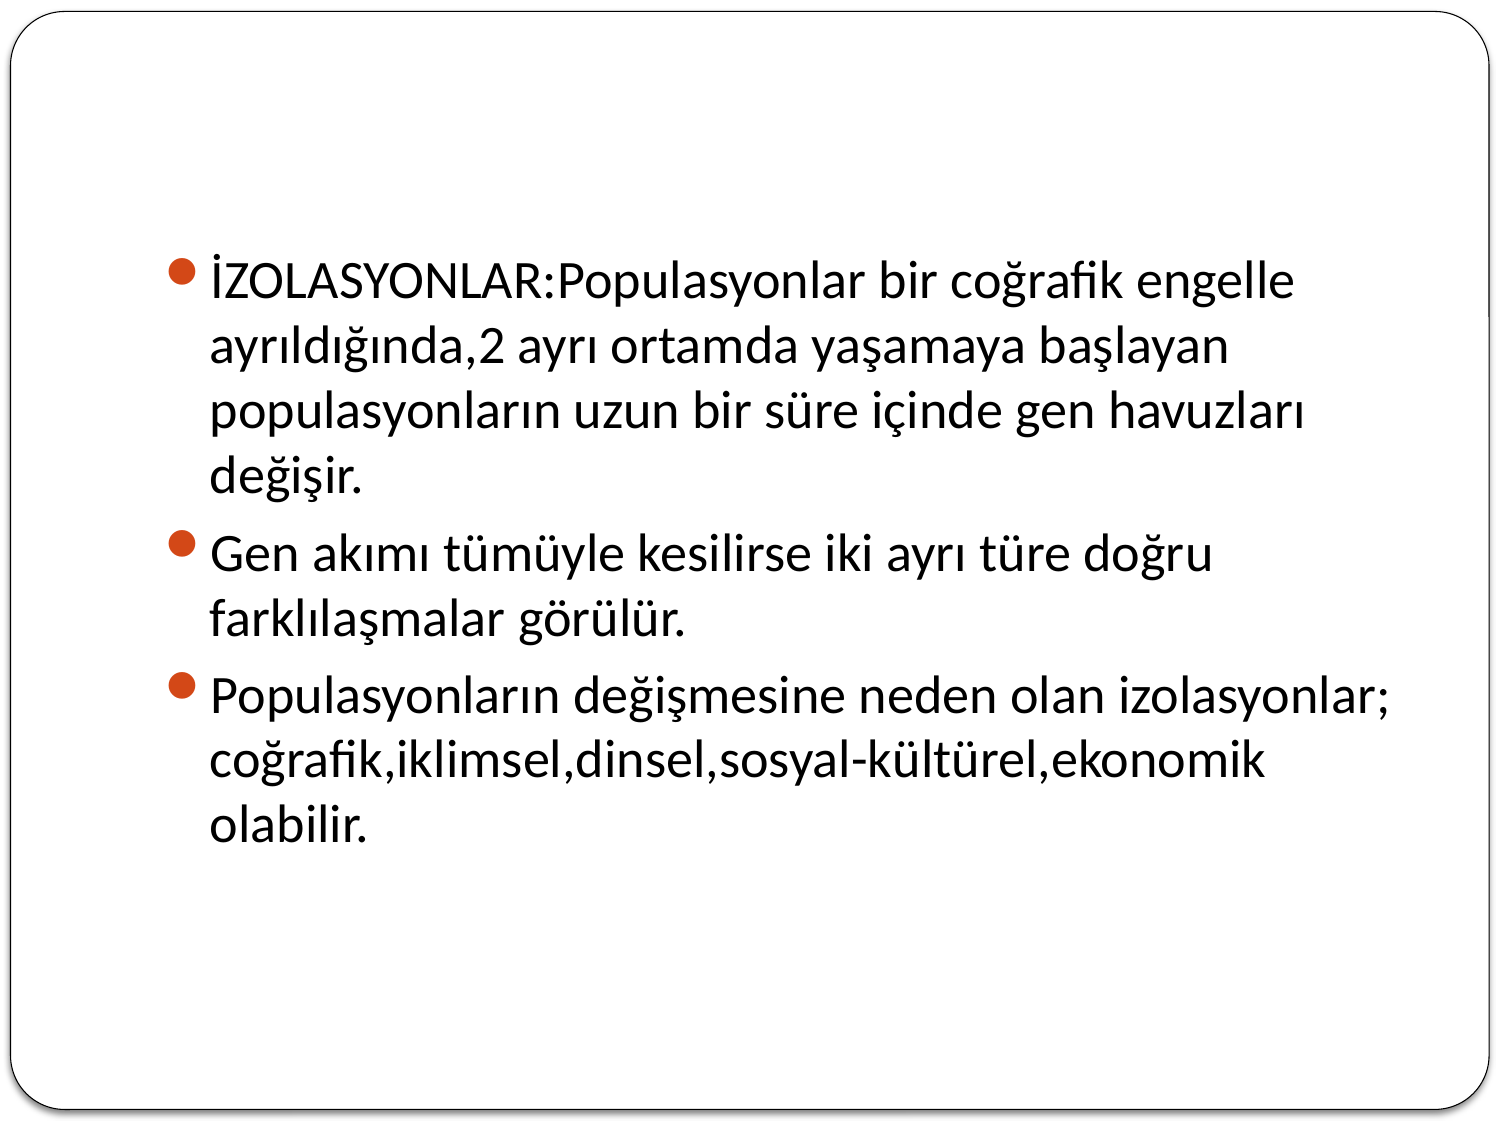

#
İZOLASYONLAR:Populasyonlar bir coğrafik engelle ayrıldığında,2 ayrı ortamda yaşamaya başlayan populasyonların uzun bir süre içinde gen havuzları değişir.
Gen akımı tümüyle kesilirse iki ayrı türe doğru farklılaşmalar görülür.
Populasyonların değişmesine neden olan izolasyonlar; coğrafik,iklimsel,dinsel,sosyal-kültürel,ekonomik olabilir.